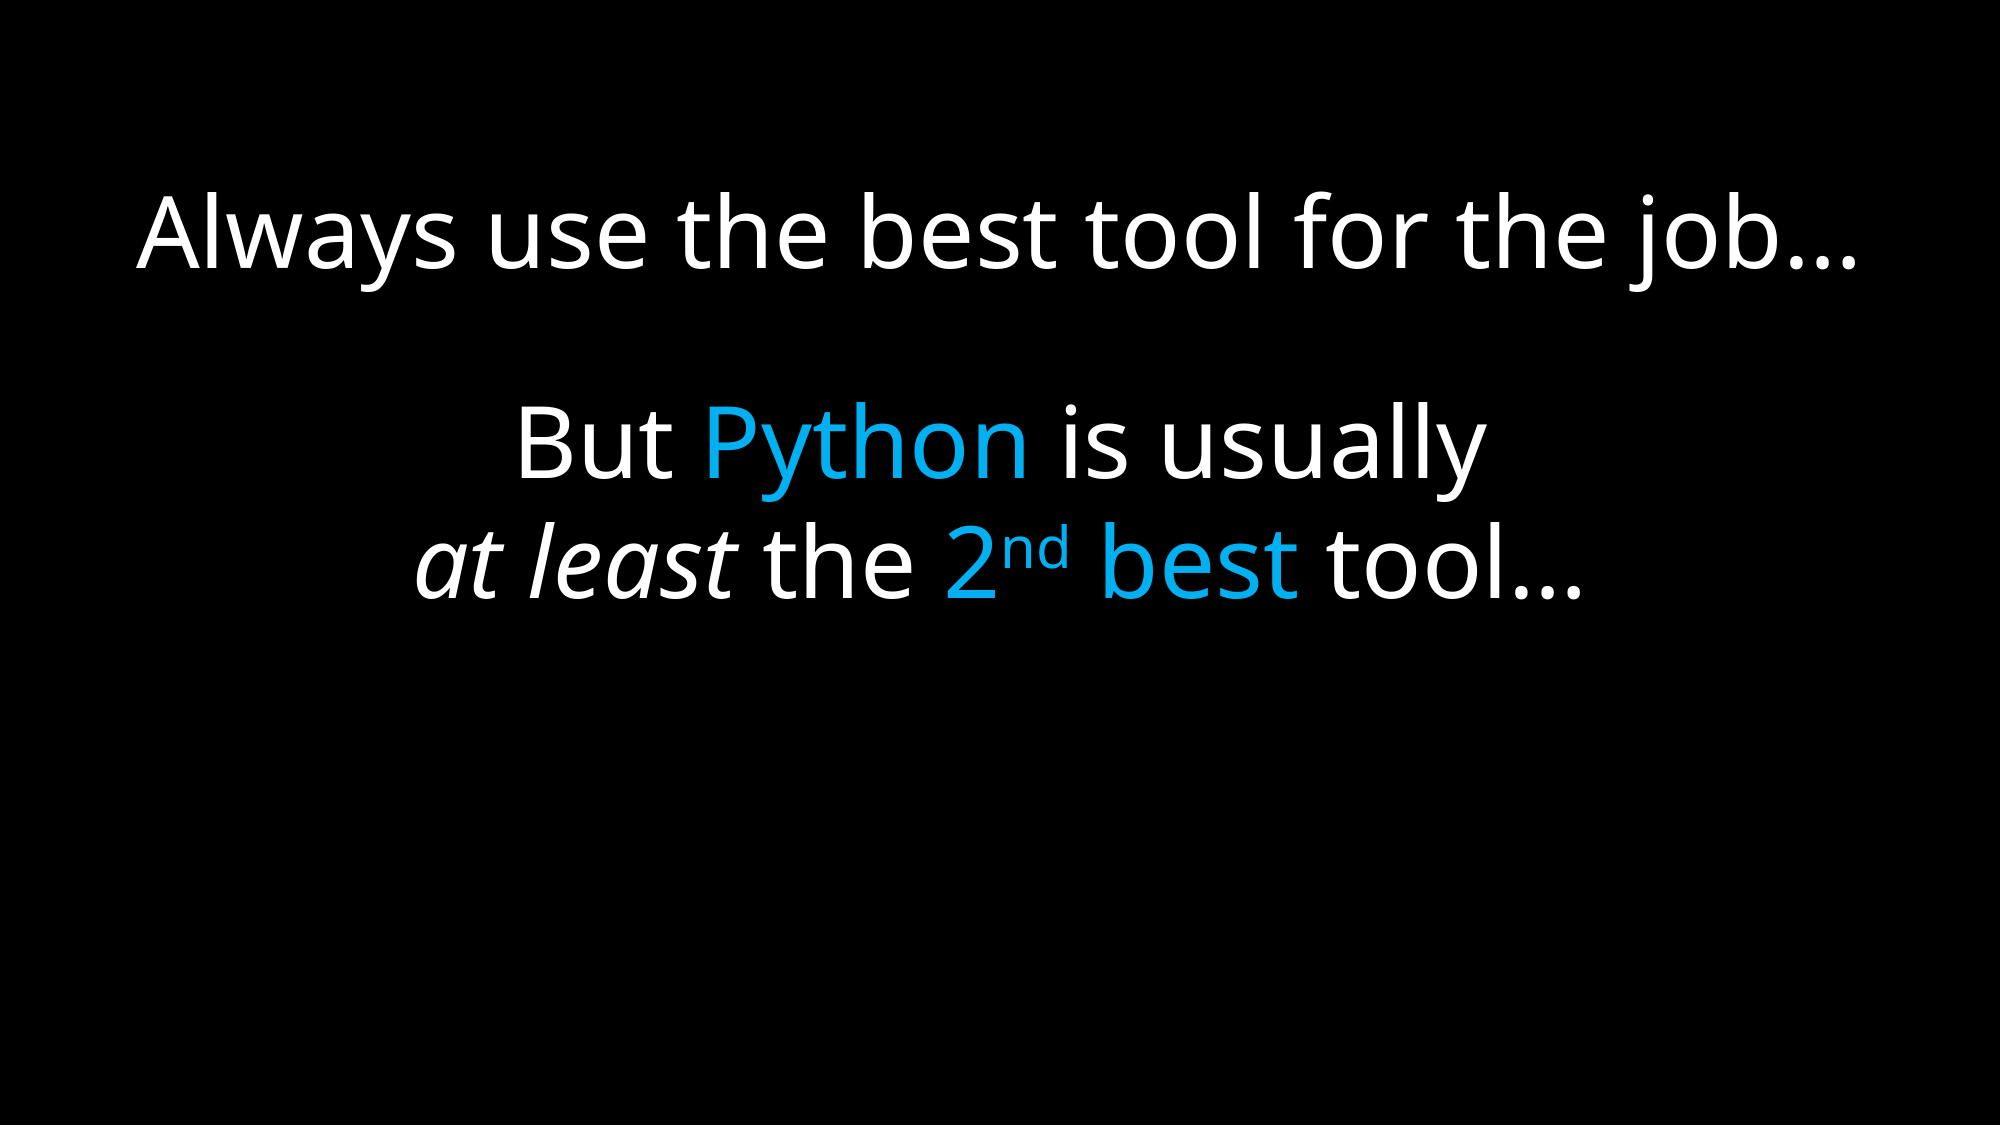

Always use the best tool for the job…

But Python is usually
at least the 2nd best tool…